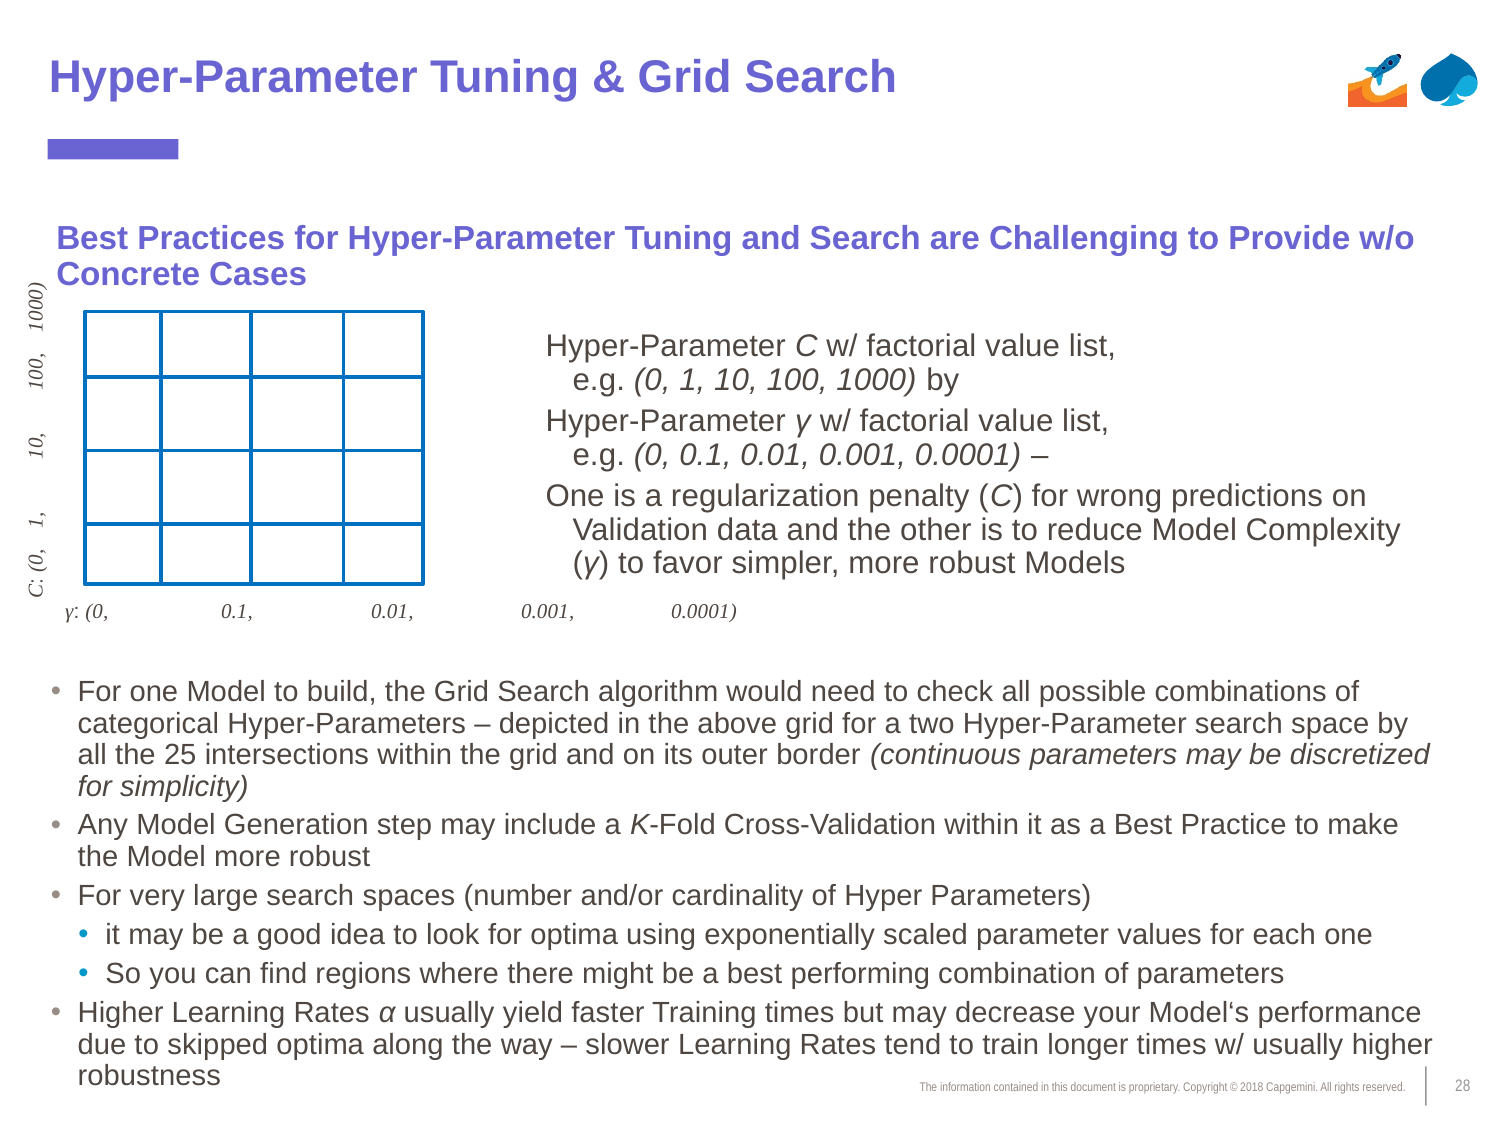

# Hyper-Parameter Tuning & Grid Search
Best Practices for Hyper-Parameter Tuning and Search are Challenging to Provide w/o Concrete Cases

Hyper-Parameter C w/ factorial value list,
e.g. (0, 1, 10, 100, 1000) by
Hyper-Parameter γ w/ factorial value list,
e.g. (0, 0.1, 0.01, 0.001, 0.0001) –
One is a regularization penalty (C) for wrong predictions on Validation data and the other is to reduce Model Complexity (γ) to favor simpler, more robust Models

   C: (0,    1,          10,        100,    1000)
    γ: (0,	0.1,	0.01,	0.001,	0.0001)
For one Model to build, the Grid Search algorithm would need to check all possible combinations of categorical Hyper-Parameters – depicted in the above grid for a two Hyper-Parameter search space by all the 25 intersections within the grid and on its outer border (continuous parameters may be discretized for simplicity)
Any Model Generation step may include a K-Fold Cross-Validation within it as a Best Practice to make the Model more robust
For very large search spaces (number and/or cardinality of Hyper Parameters)
it may be a good idea to look for optima using exponentially scaled parameter values for each one
So you can find regions where there might be a best performing combination of parameters
Higher Learning Rates α usually yield faster Training times but may decrease your Model‘s performance due to skipped optima along the way – slower Learning Rates tend to train longer times w/ usually higher robustness